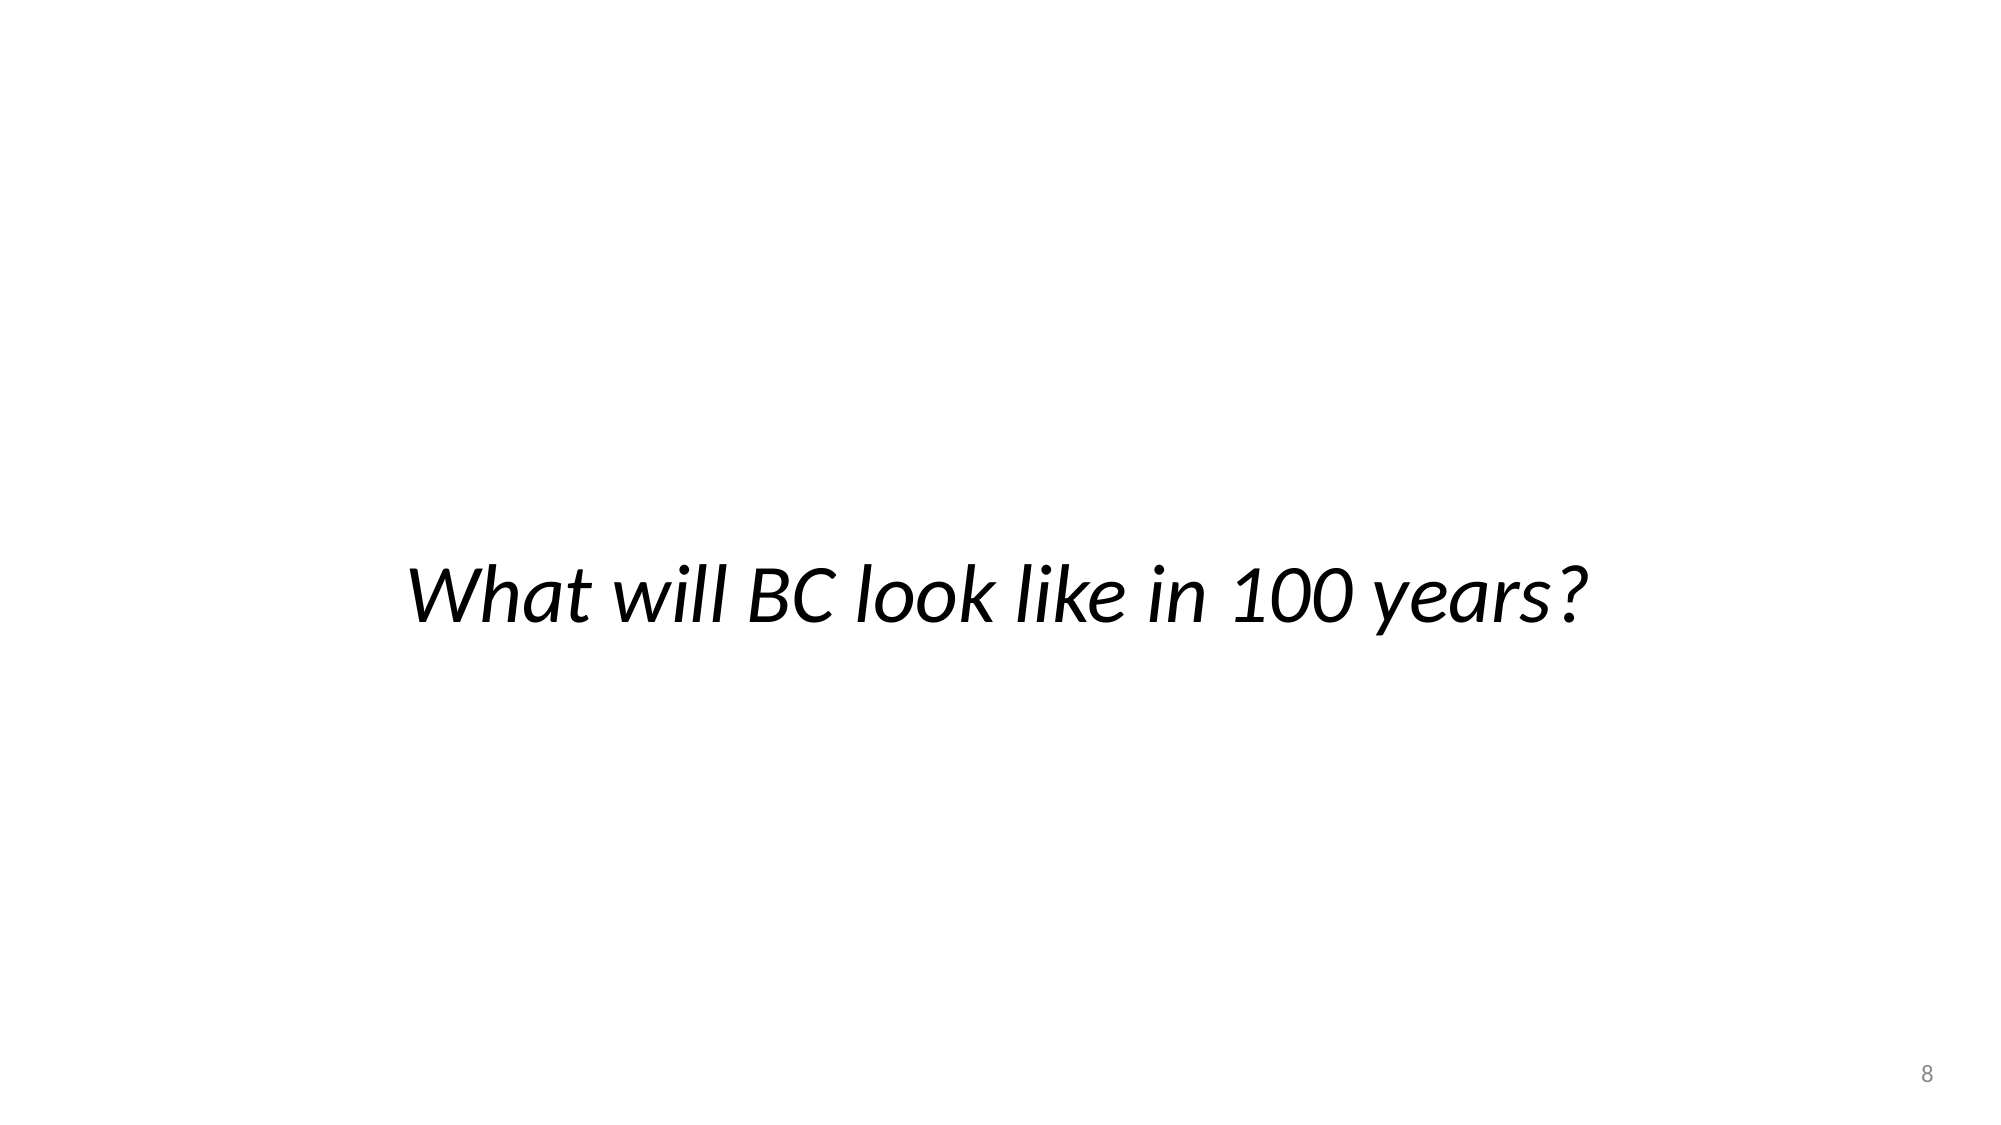

# What will BC look like in 100 years?
8